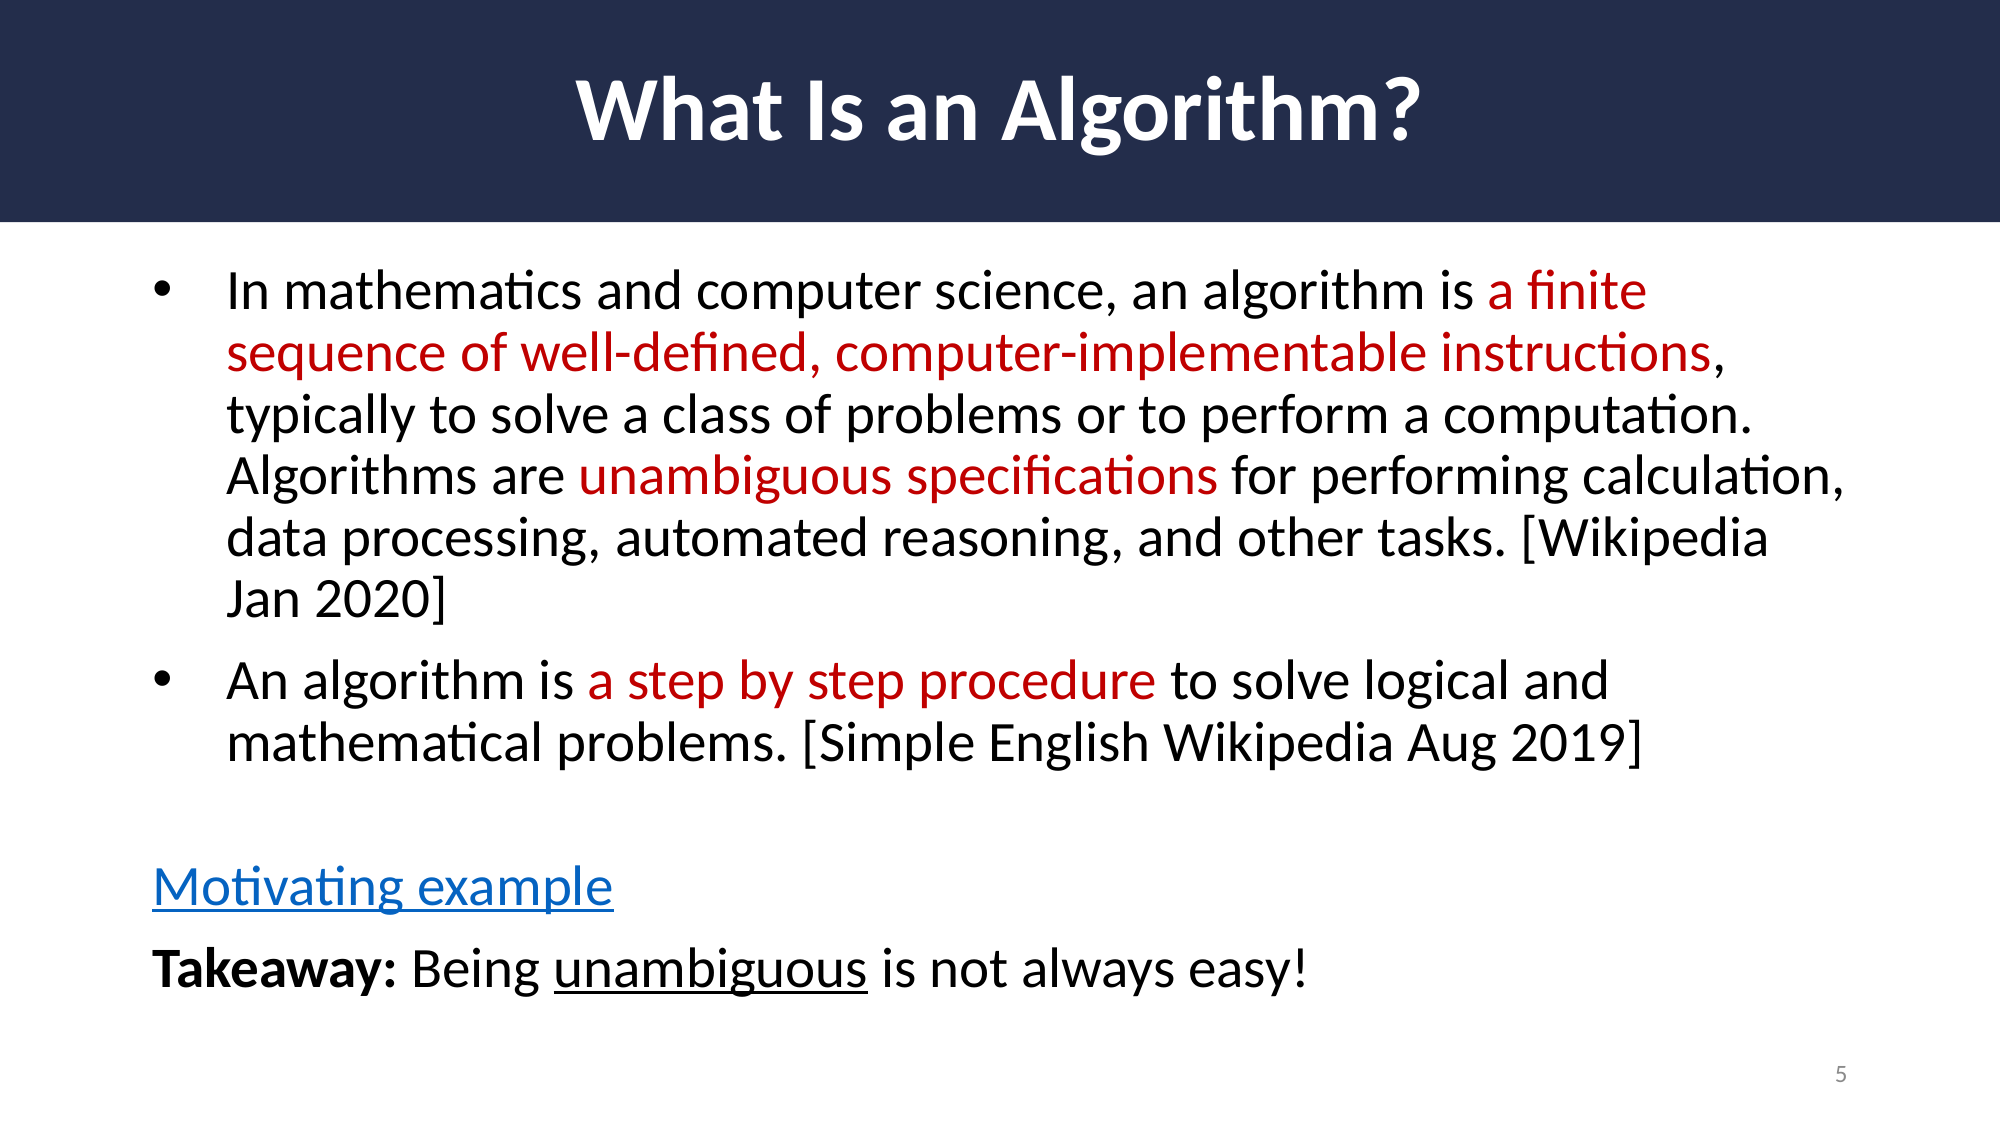

# What Is an Algorithm?
In mathematics and computer science, an algorithm is a finite sequence of well-defined, computer-implementable instructions, typically to solve a class of problems or to perform a computation. Algorithms are unambiguous specifications for performing calculation, data processing, automated reasoning, and other tasks. [Wikipedia Jan 2020]
An algorithm is a step by step procedure to solve logical and mathematical problems. [Simple English Wikipedia Aug 2019]
Motivating example
Takeaway: Being unambiguous is not always easy!
5